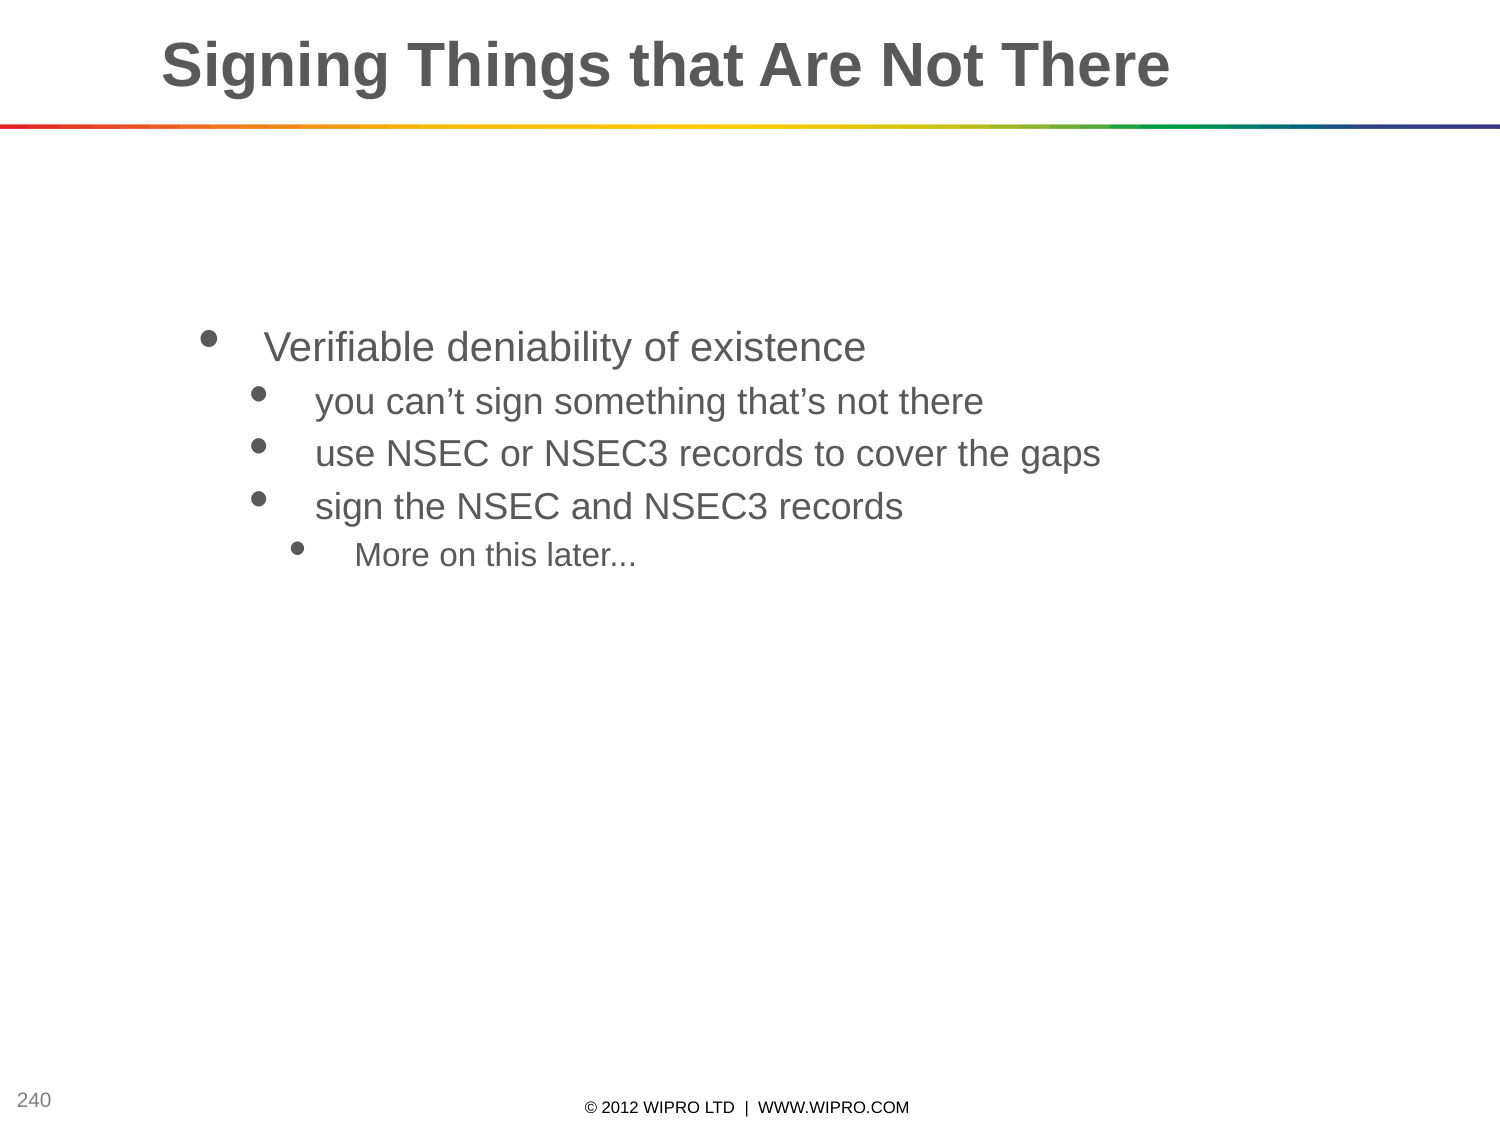

Signing Things that Are Not There
Verifiable deniability of existence
you can’t sign something that’s not there
use NSEC or NSEC3 records to cover the gaps
sign the NSEC and NSEC3 records
More on this later...